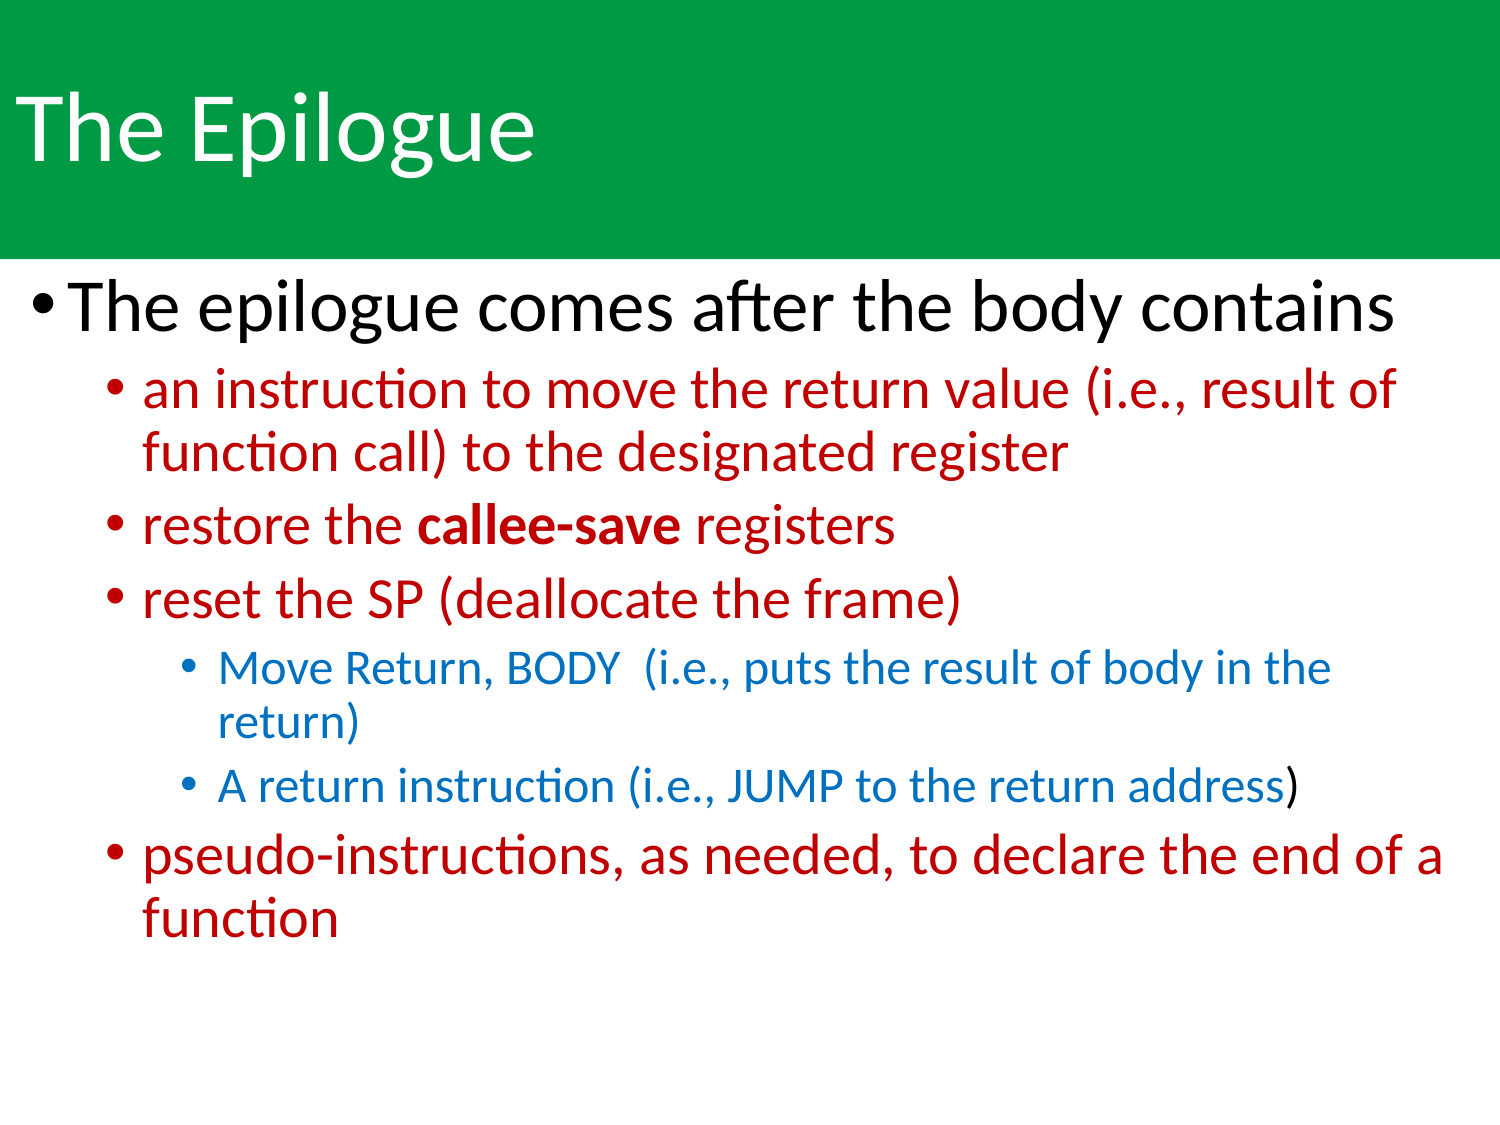

# The Epilogue
The epilogue comes after the body contains
an instruction to move the return value (i.e., result of function call) to the designated register
restore the callee-save registers
reset the SP (deallocate the frame)
Move Return, BODY  (i.e., puts the result of body in the return)
A return instruction (i.e., JUMP to the return address)
pseudo-instructions, as needed, to declare the end of a function
49